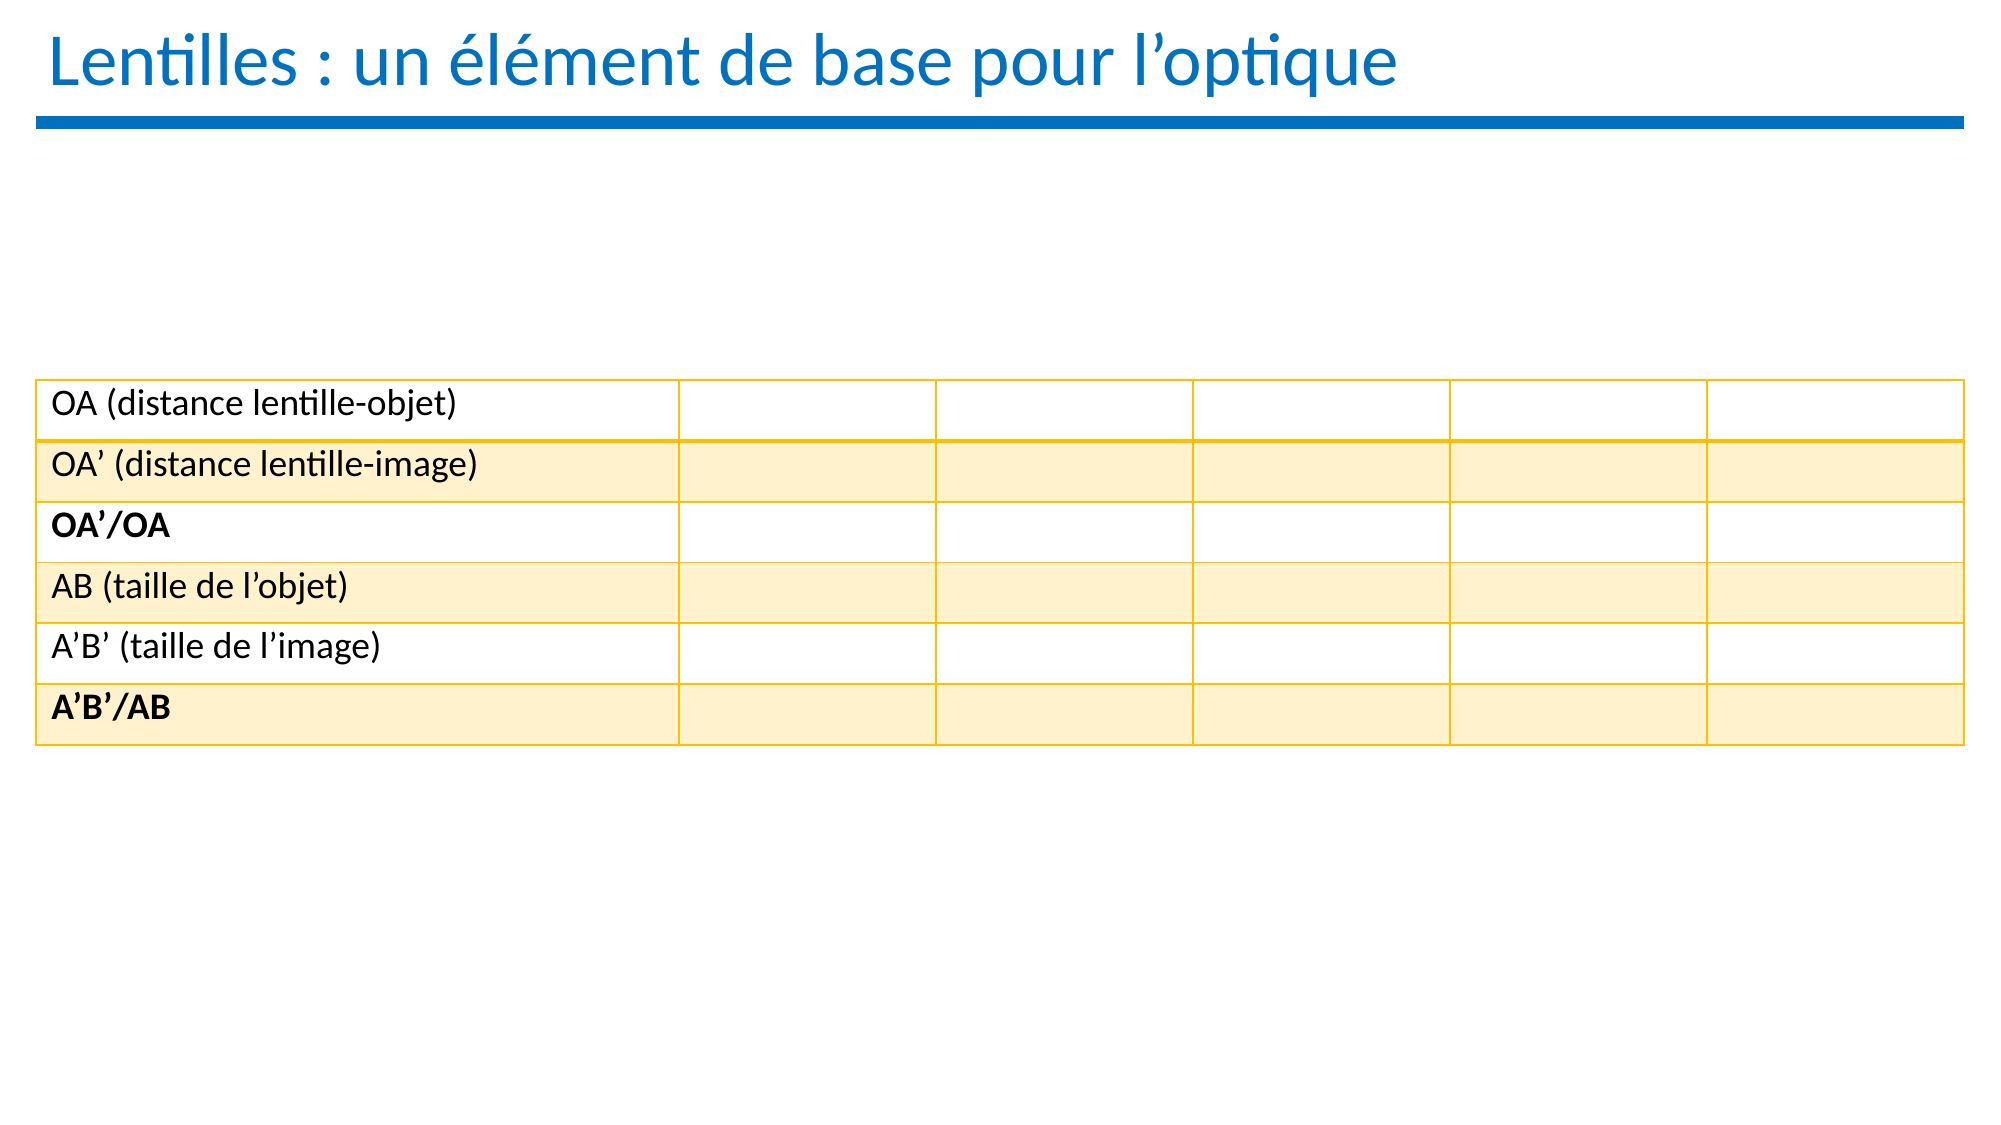

Lentilles : un élément de base pour l’optique
| OA (distance lentille-objet) |  |  |  |  |  |
| --- | --- | --- | --- | --- | --- |
| OA’ (distance lentille-image) |  |  |  |  |  |
| OA’/OA |  |  |  |  |  |
| AB (taille de l’objet) |  |  |  |  |  |
| A’B’ (taille de l’image) |  |  |  |  |  |
| A’B’/AB |  |  |  |  |  |